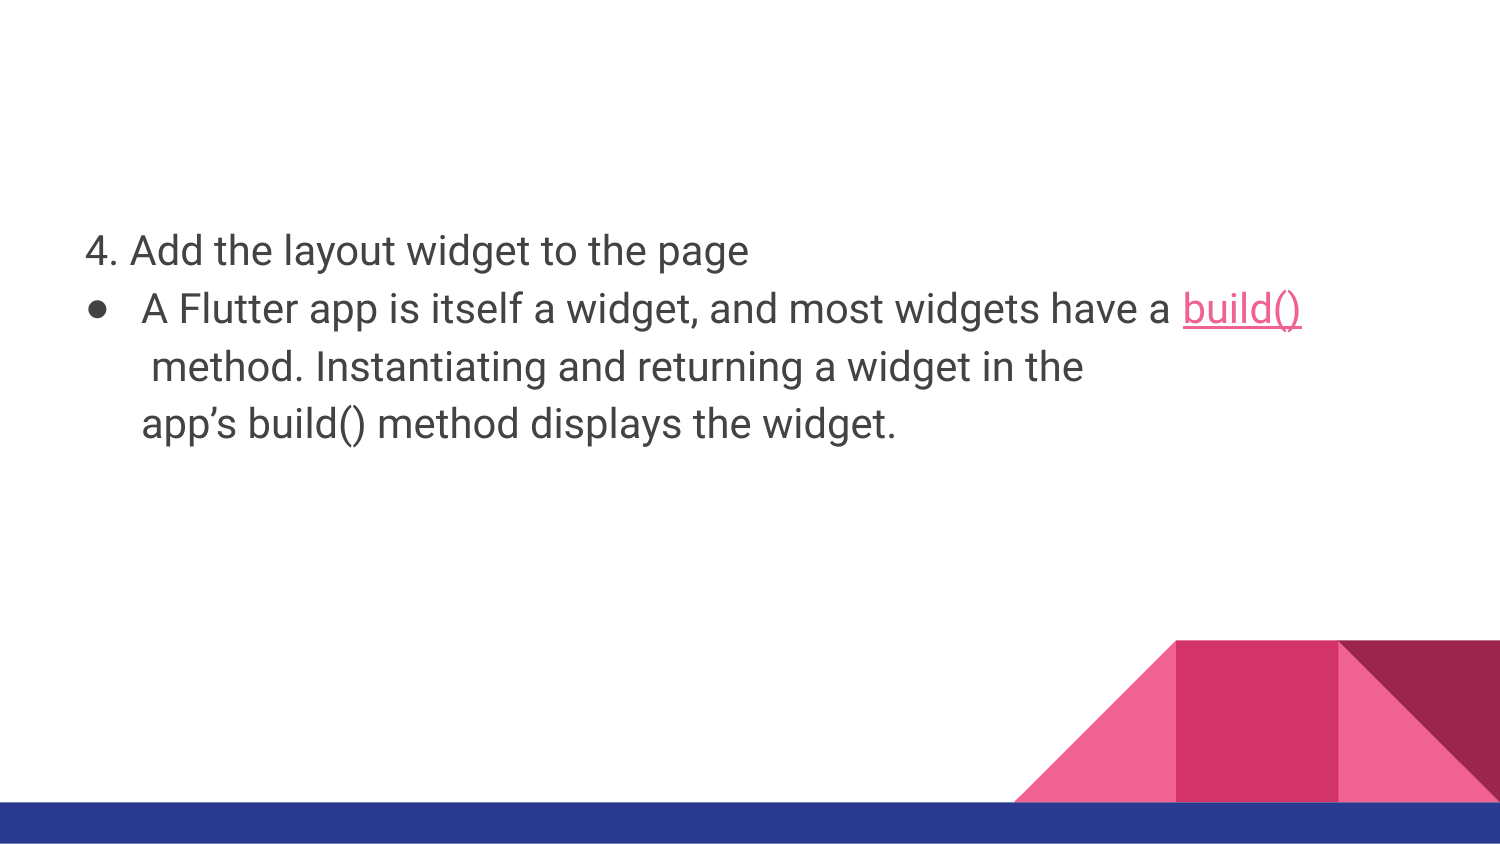

#
4. Add the layout widget to the page
A Flutter app is itself a widget, and most widgets have a build() method. Instantiating and returning a widget in the app’s build() method displays the widget.